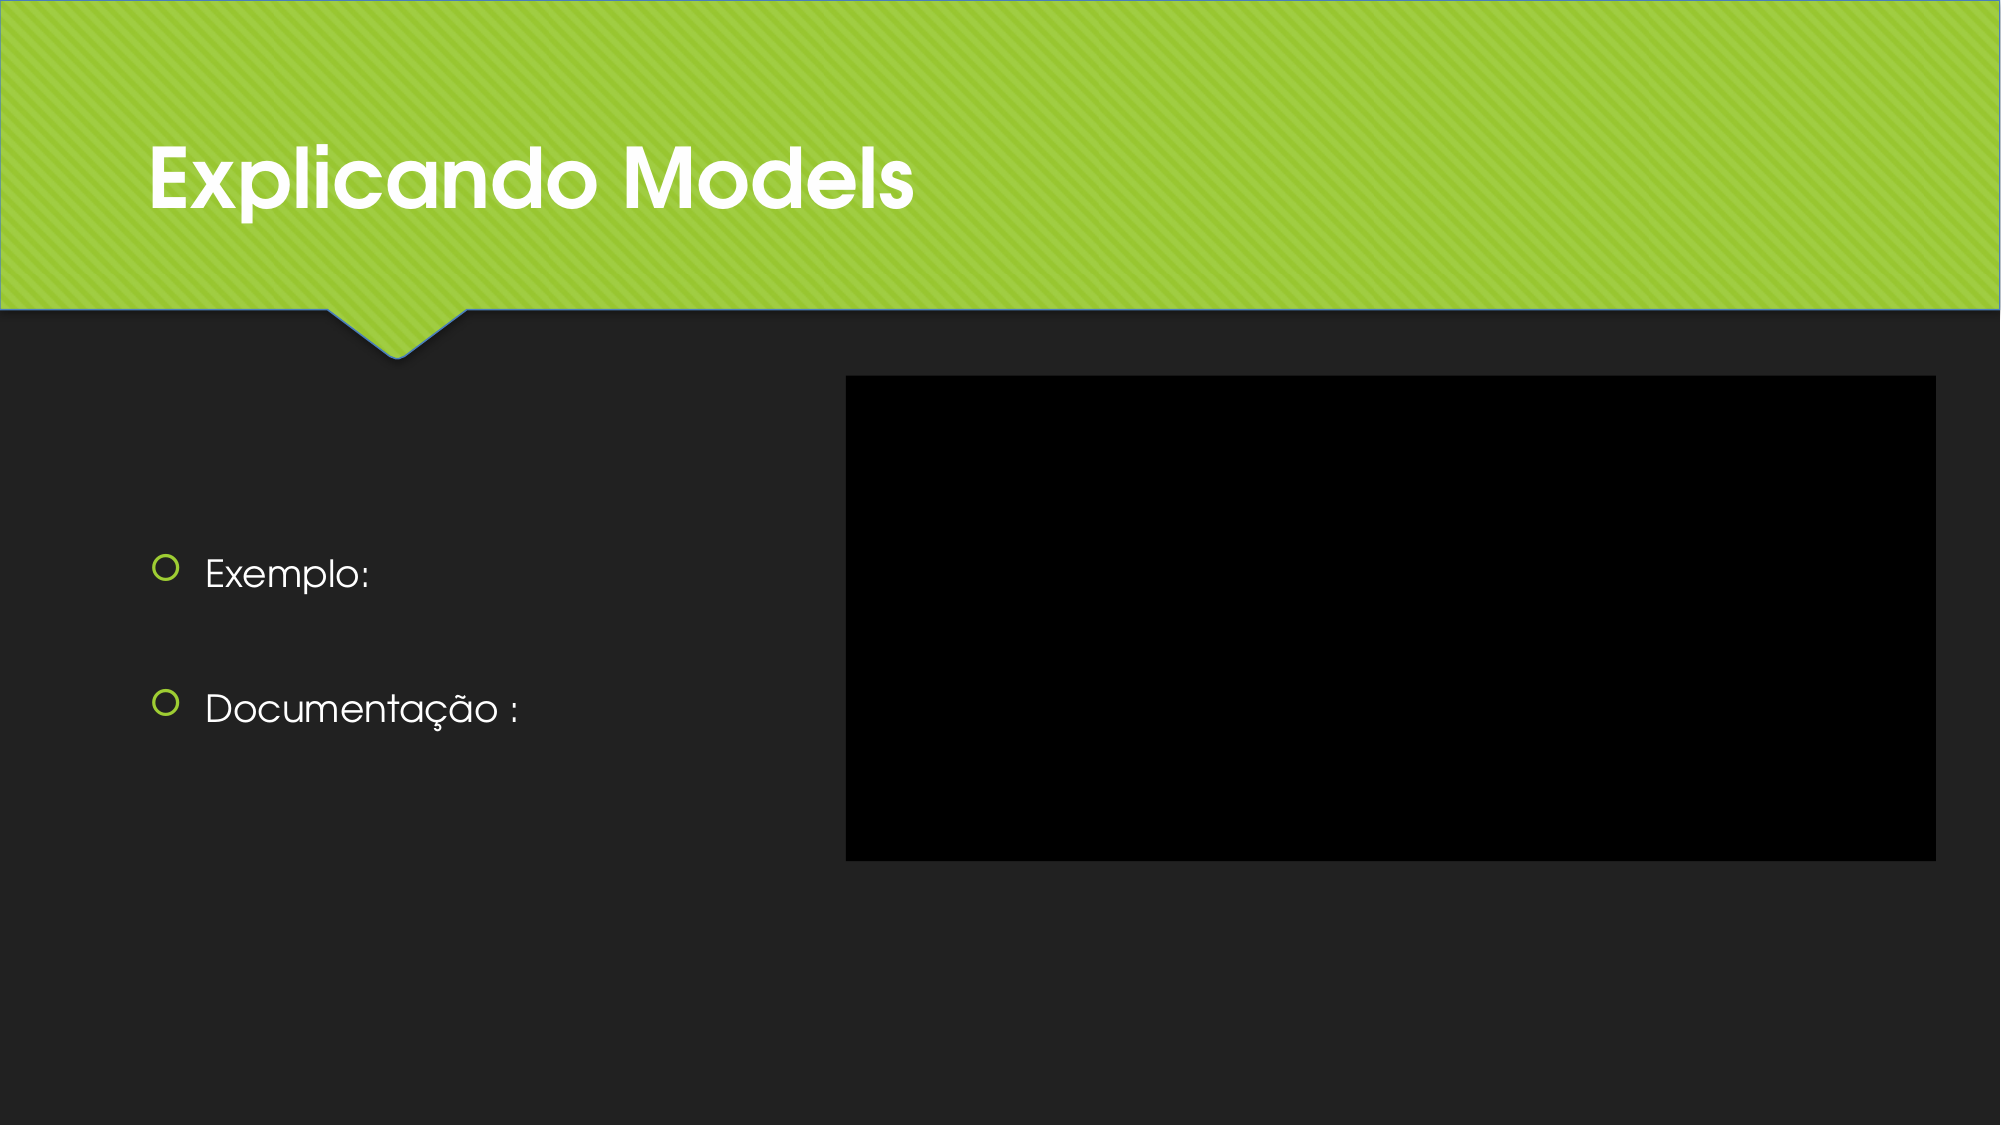

Explicando Models
Exemplo:

Documentação :

from django.db import models

class Musician(models.Model):
first_name = models.CharField(max_length=50)
last_name = models.CharField(max_length=50)
instrument = models.CharField(max_length=100)

class Album(models.Model):
artist = models.ForeignKey(Musician, on_delete=models.CASCADE)
name = models.CharField(max_length=100)
release_date = models.DateField()
num_stars = models.IntegerField()